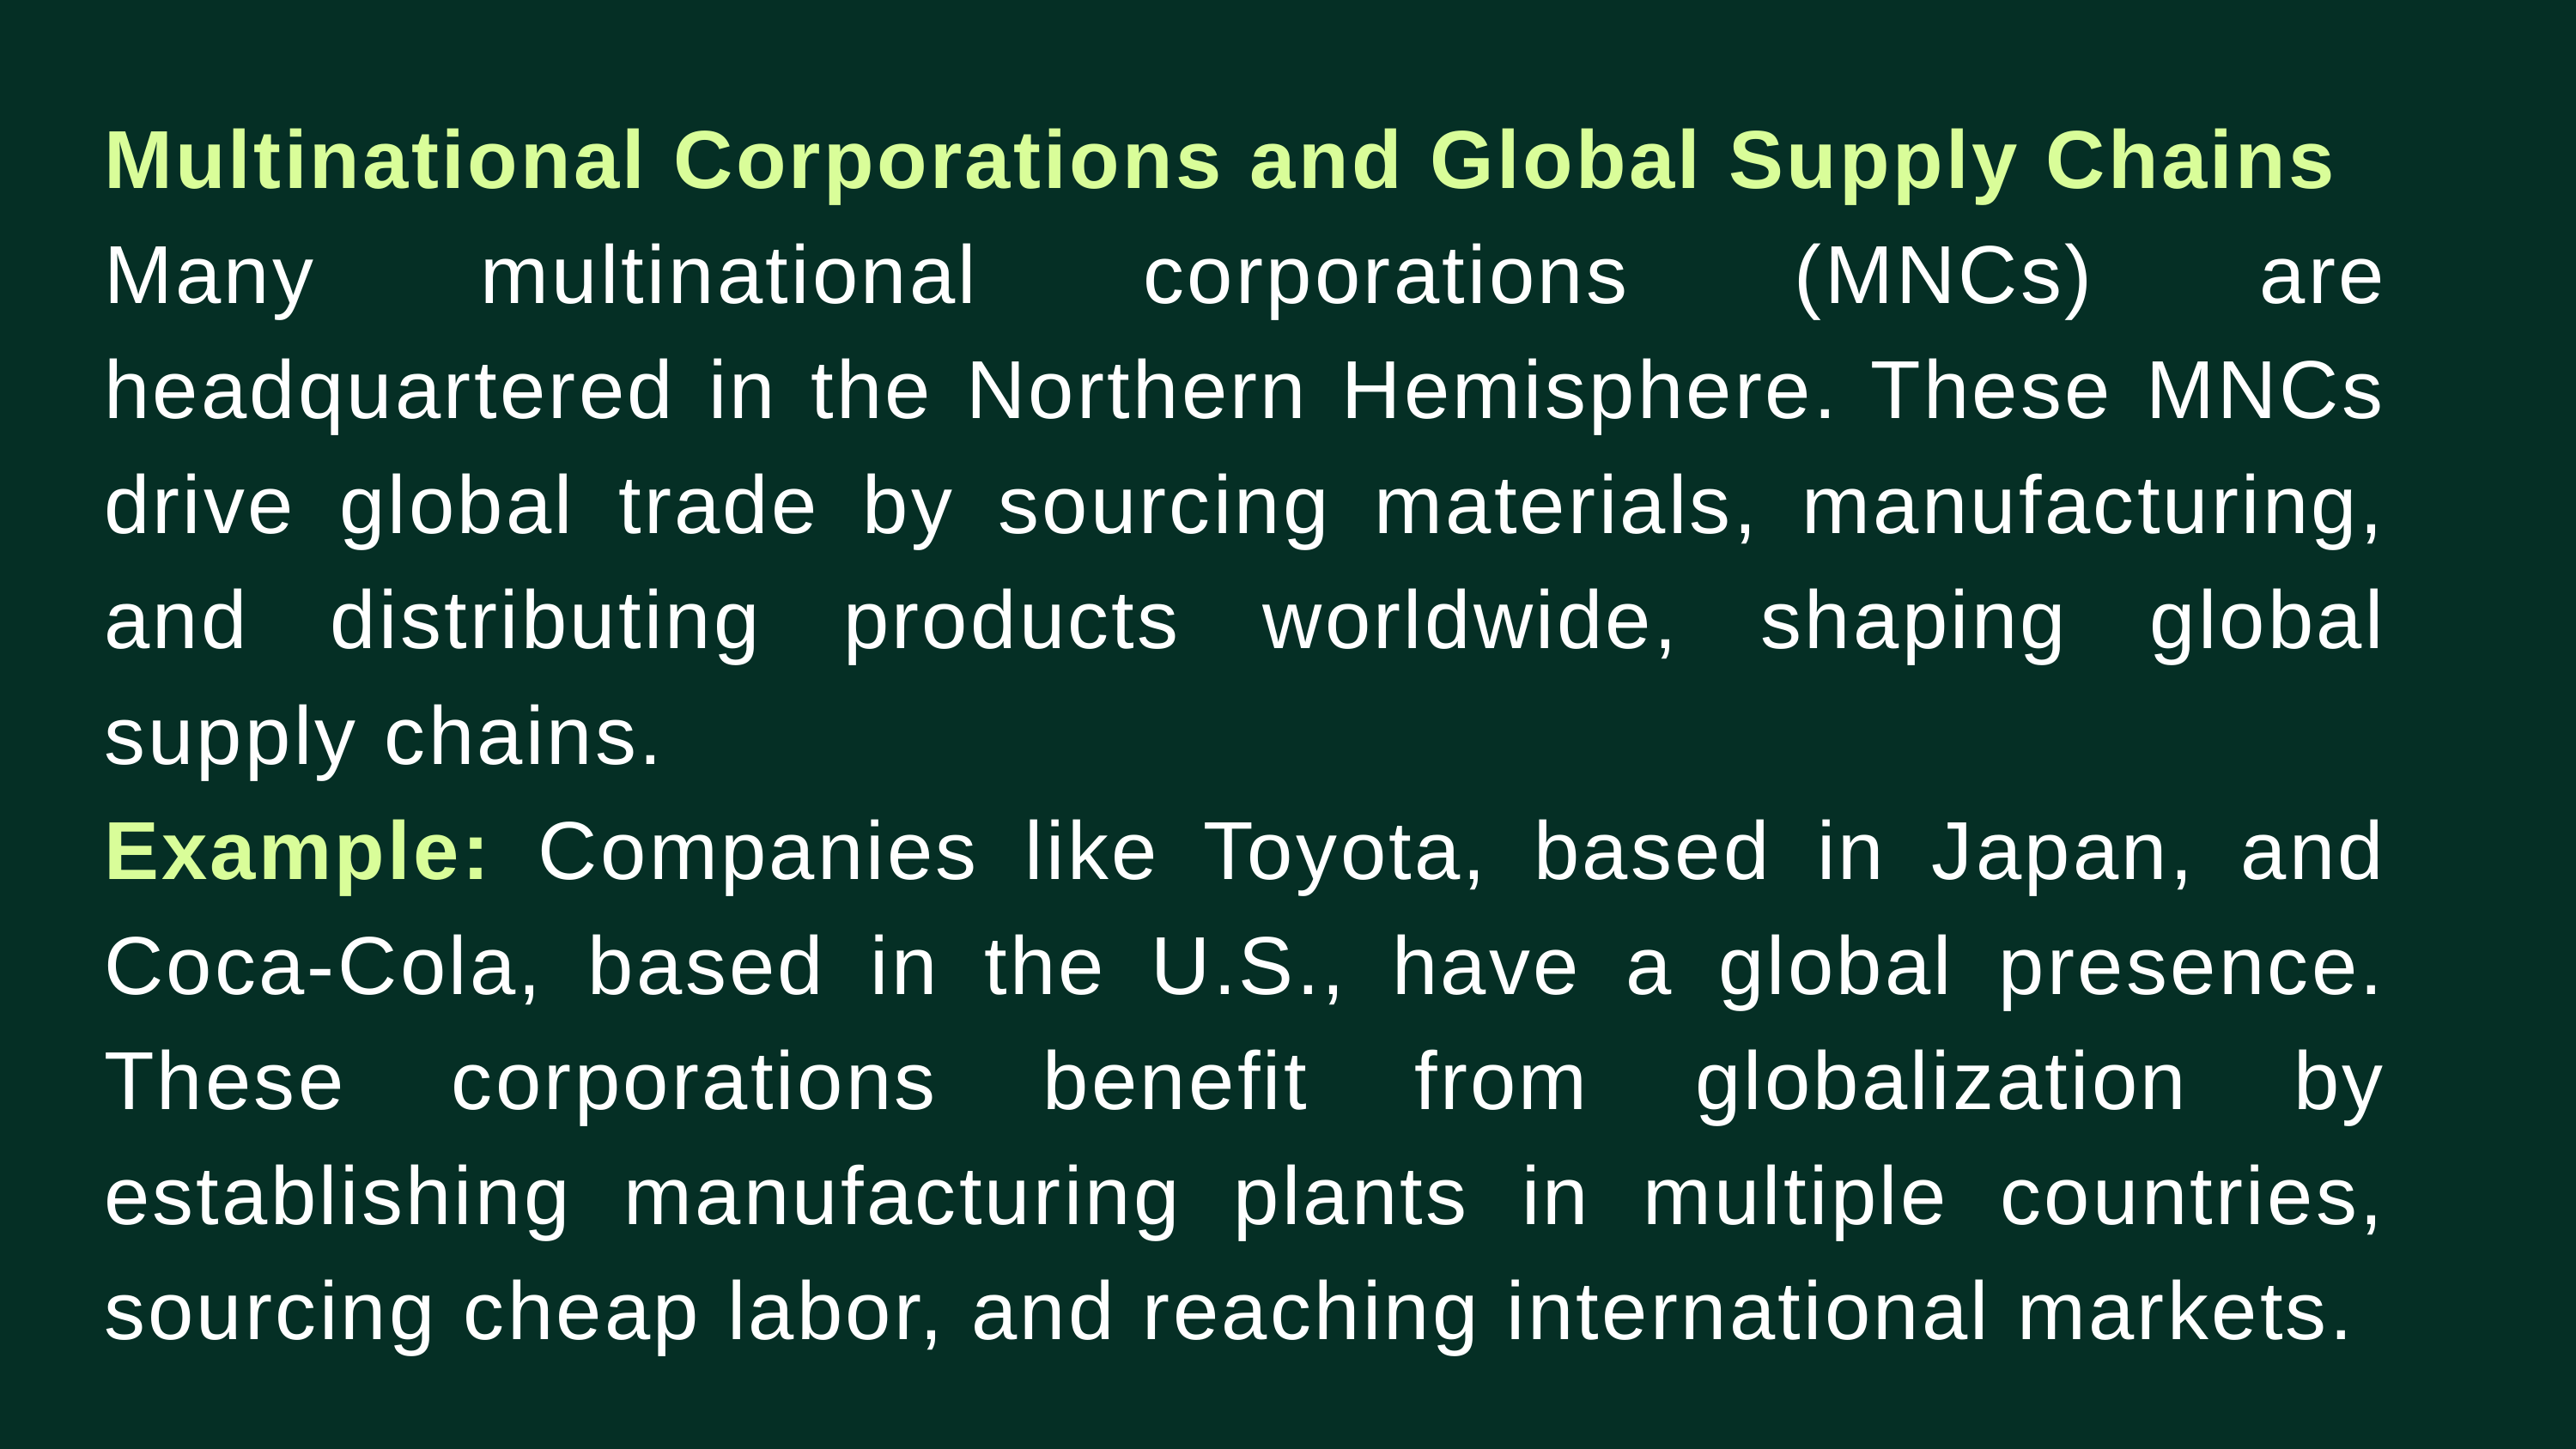

Multinational Corporations and Global Supply Chains
Many multinational corporations (MNCs) are headquartered in the Northern Hemisphere. These MNCs drive global trade by sourcing materials, manufacturing, and distributing products worldwide, shaping global supply chains.
Example: Companies like Toyota, based in Japan, and Coca-Cola, based in the U.S., have a global presence. These corporations benefit from globalization by establishing manufacturing plants in multiple countries, sourcing cheap labor, and reaching international markets.